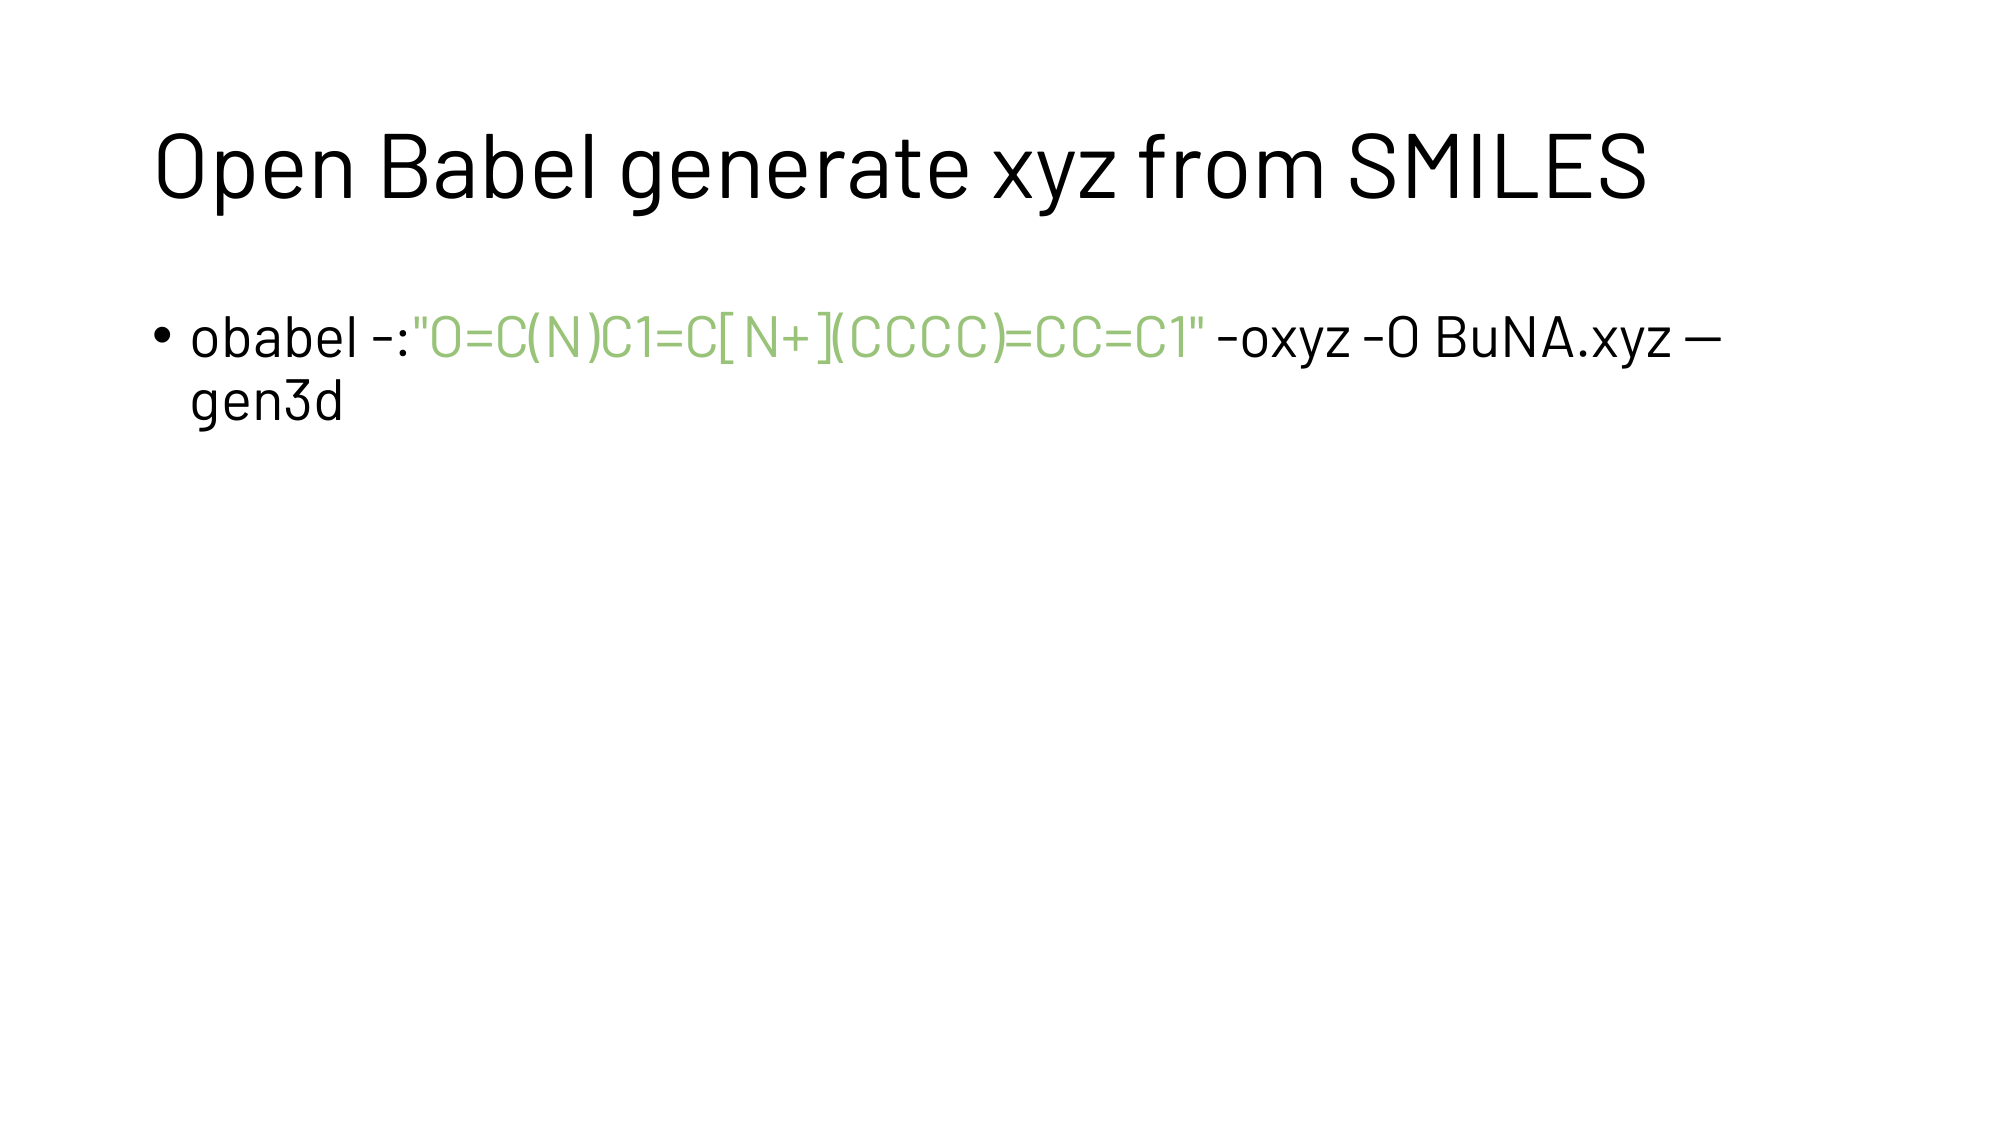

# Open Babel generate xyz from SMILES
obabel -:"O=C(N)C1=C[N+](CCCC)=CC=C1" -oxyz -O BuNA.xyz --gen3d